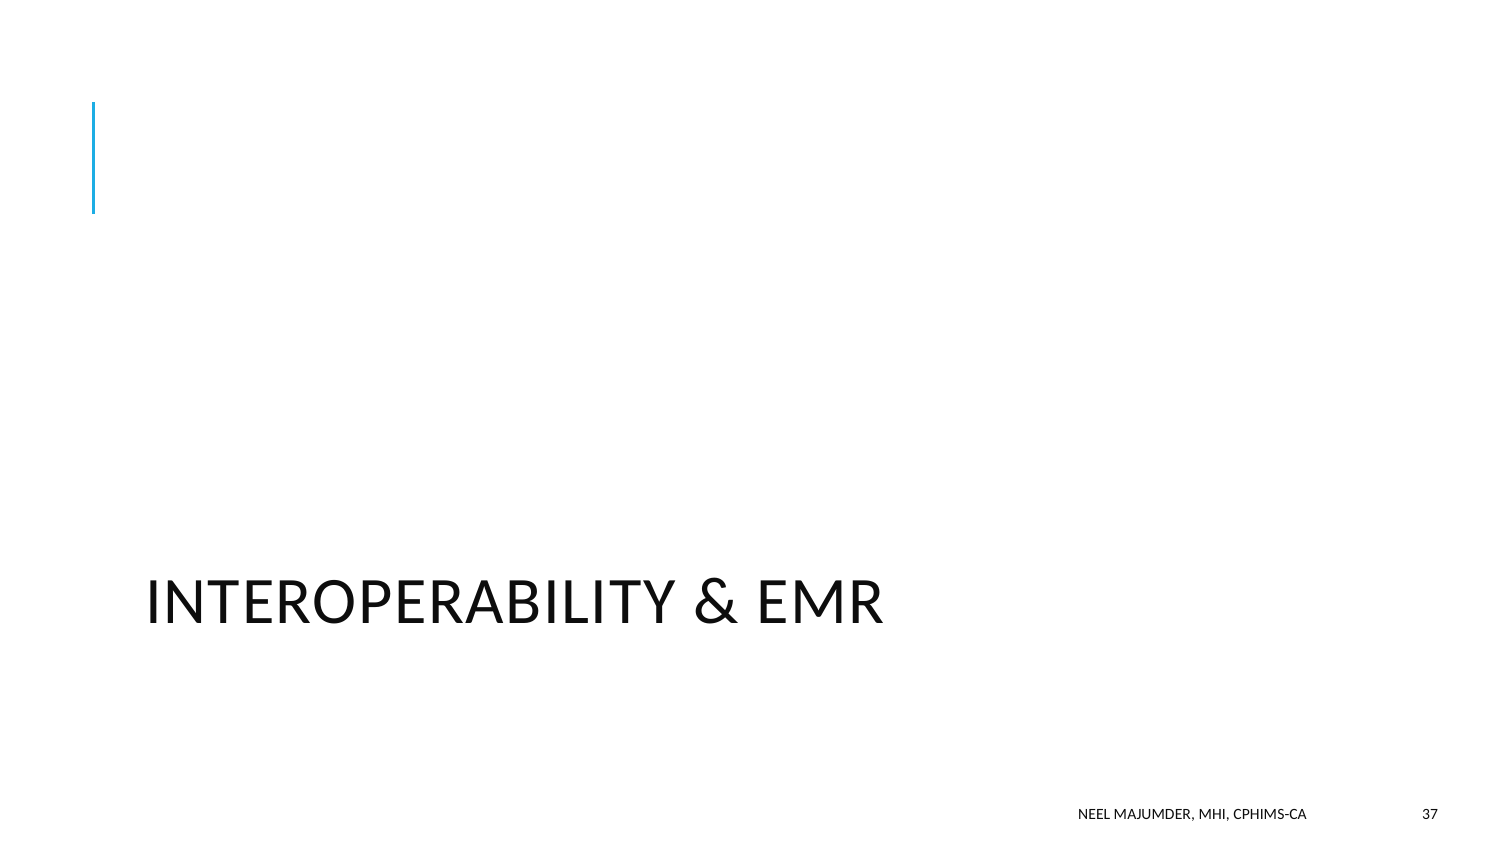

# INTEROPERABILITY & EMR
Neel Majumder, MHI, CPHIMS-CA
37